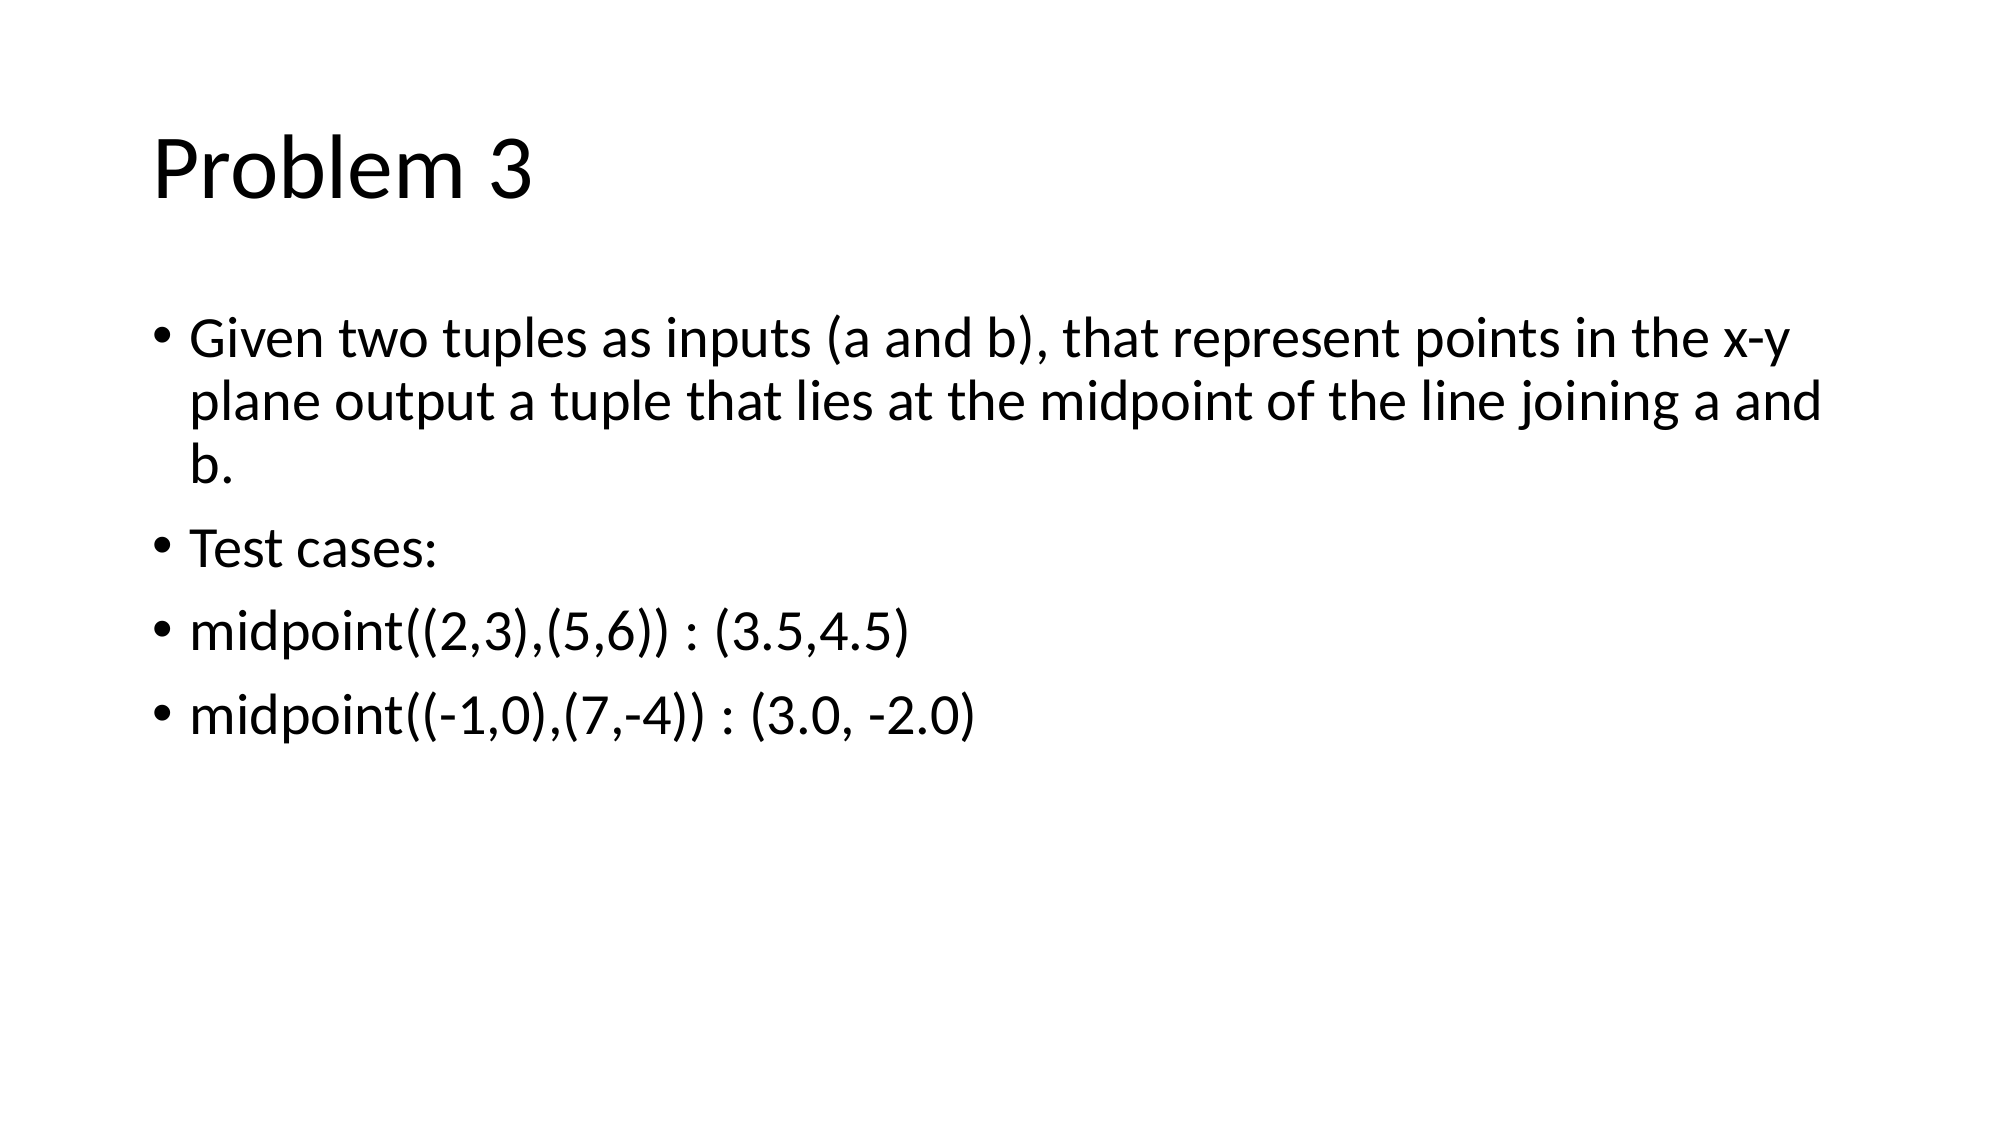

# Problem 3
Given two tuples as inputs (a and b), that represent points in the x-y plane output a tuple that lies at the midpoint of the line joining a and b.
Test cases:
midpoint((2,3),(5,6)) : (3.5,4.5)
midpoint((-1,0),(7,-4)) : (3.0, -2.0)